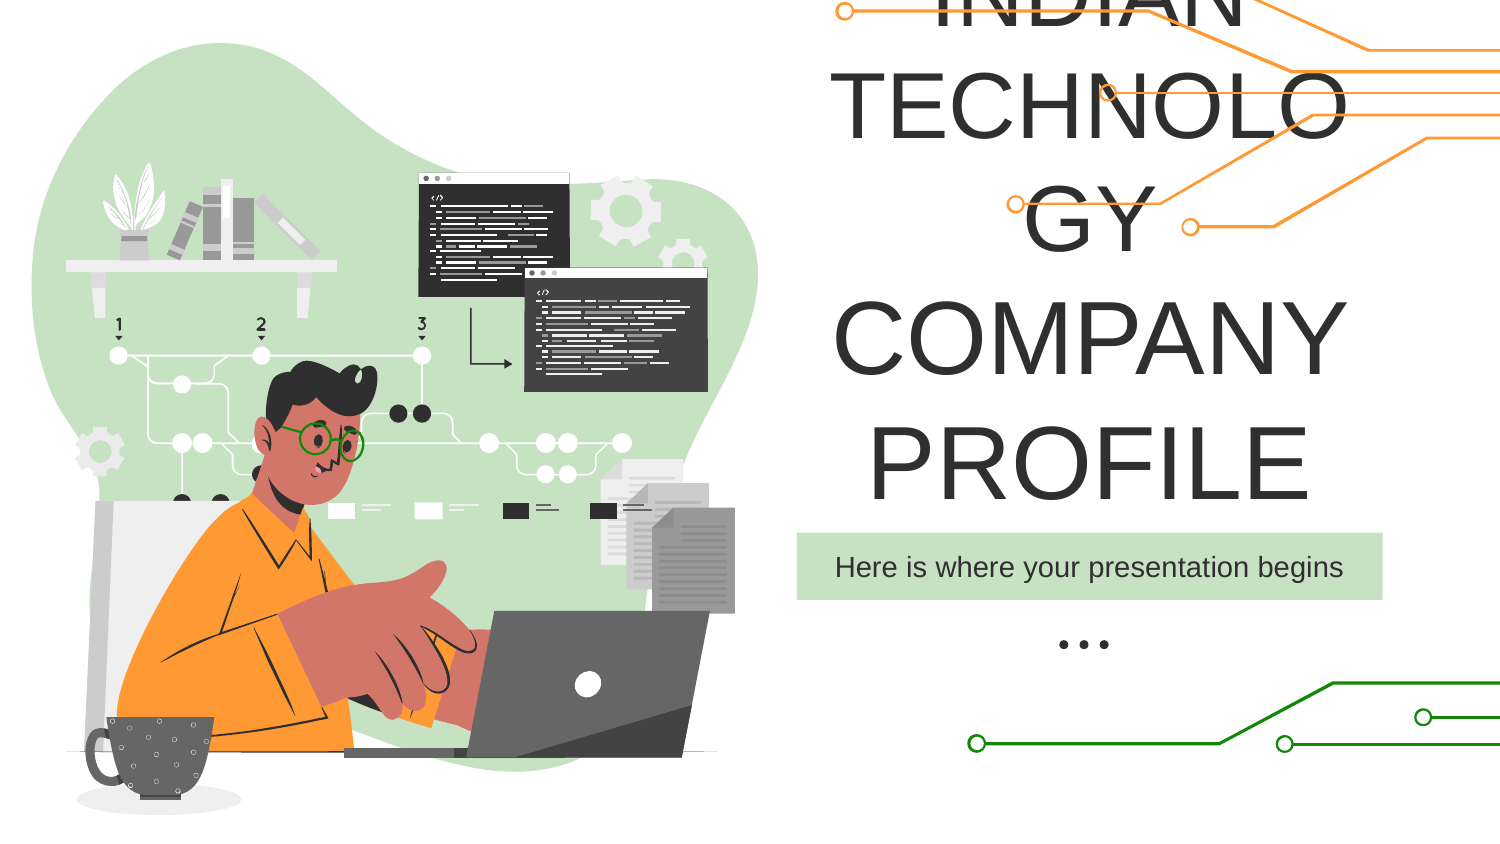

# INDIAN TECHNOLOGY COMPANY PROFILE
Here is where your presentation begins